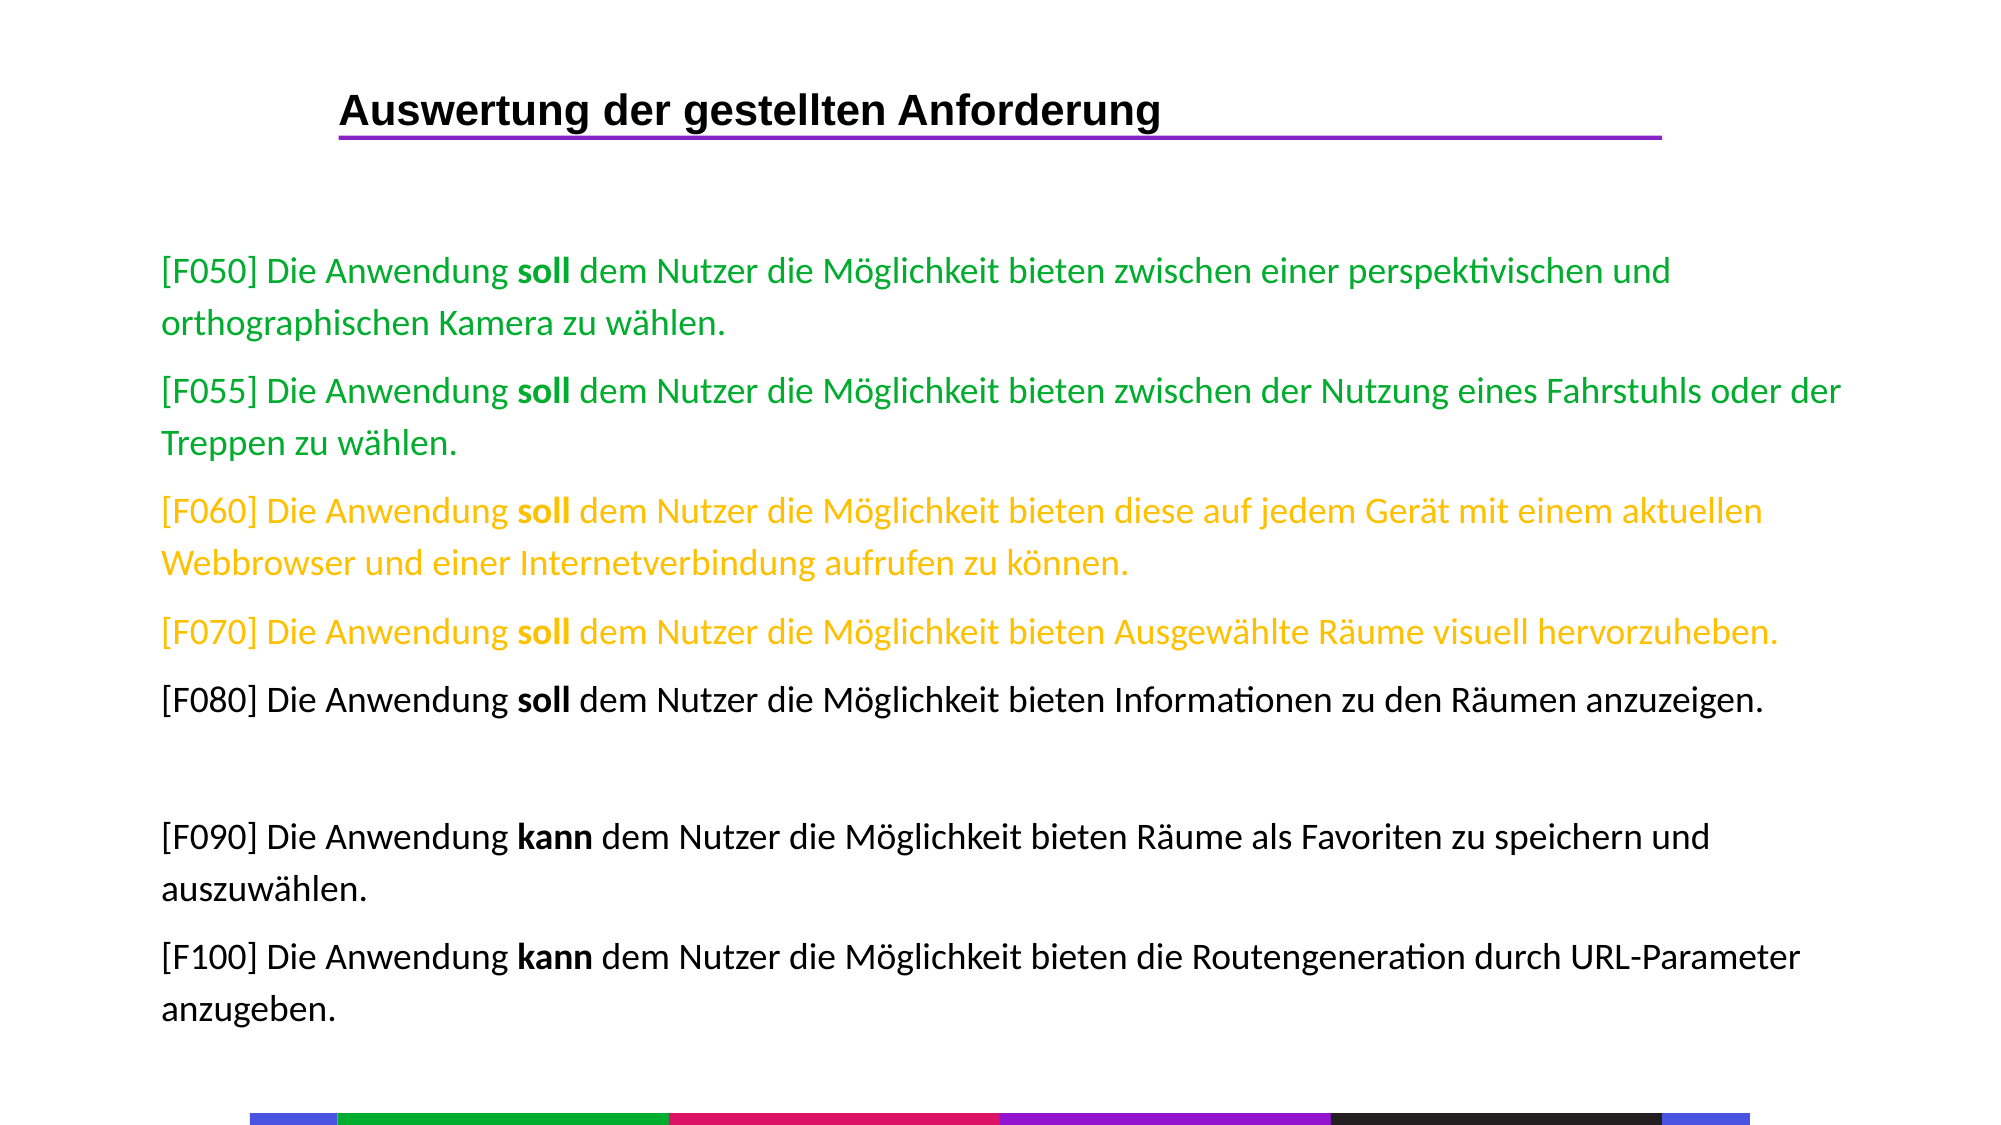

67
Auswertung der gestellten Anforderung
53

21
53
[F050] Die Anwendung soll dem Nutzer die Möglichkeit bieten zwischen einer perspektivischen und orthographischen Kamera zu wählen.
[F055] Die Anwendung soll dem Nutzer die Möglichkeit bieten zwischen der Nutzung eines Fahrstuhls oder der Treppen zu wählen.
[F060] Die Anwendung soll dem Nutzer die Möglichkeit bieten diese auf jedem Gerät mit einem aktuellen Webbrowser und einer Internetverbindung aufrufen zu können.
[F070] Die Anwendung soll dem Nutzer die Möglichkeit bieten Ausgewählte Räume visuell hervorzuheben.
[F080] Die Anwendung soll dem Nutzer die Möglichkeit bieten Informationen zu den Räumen anzuzeigen.

[F090] Die Anwendung kann dem Nutzer die Möglichkeit bieten Räume als Favoriten zu speichern und auszuwählen.
[F100] Die Anwendung kann dem Nutzer die Möglichkeit bieten die Routengeneration durch URL-Parameter anzugeben.

21
53
21
53
21
53
21
53
21
53
21
53
21
53

133
21
133
21
133
21
133
21
133
21
133